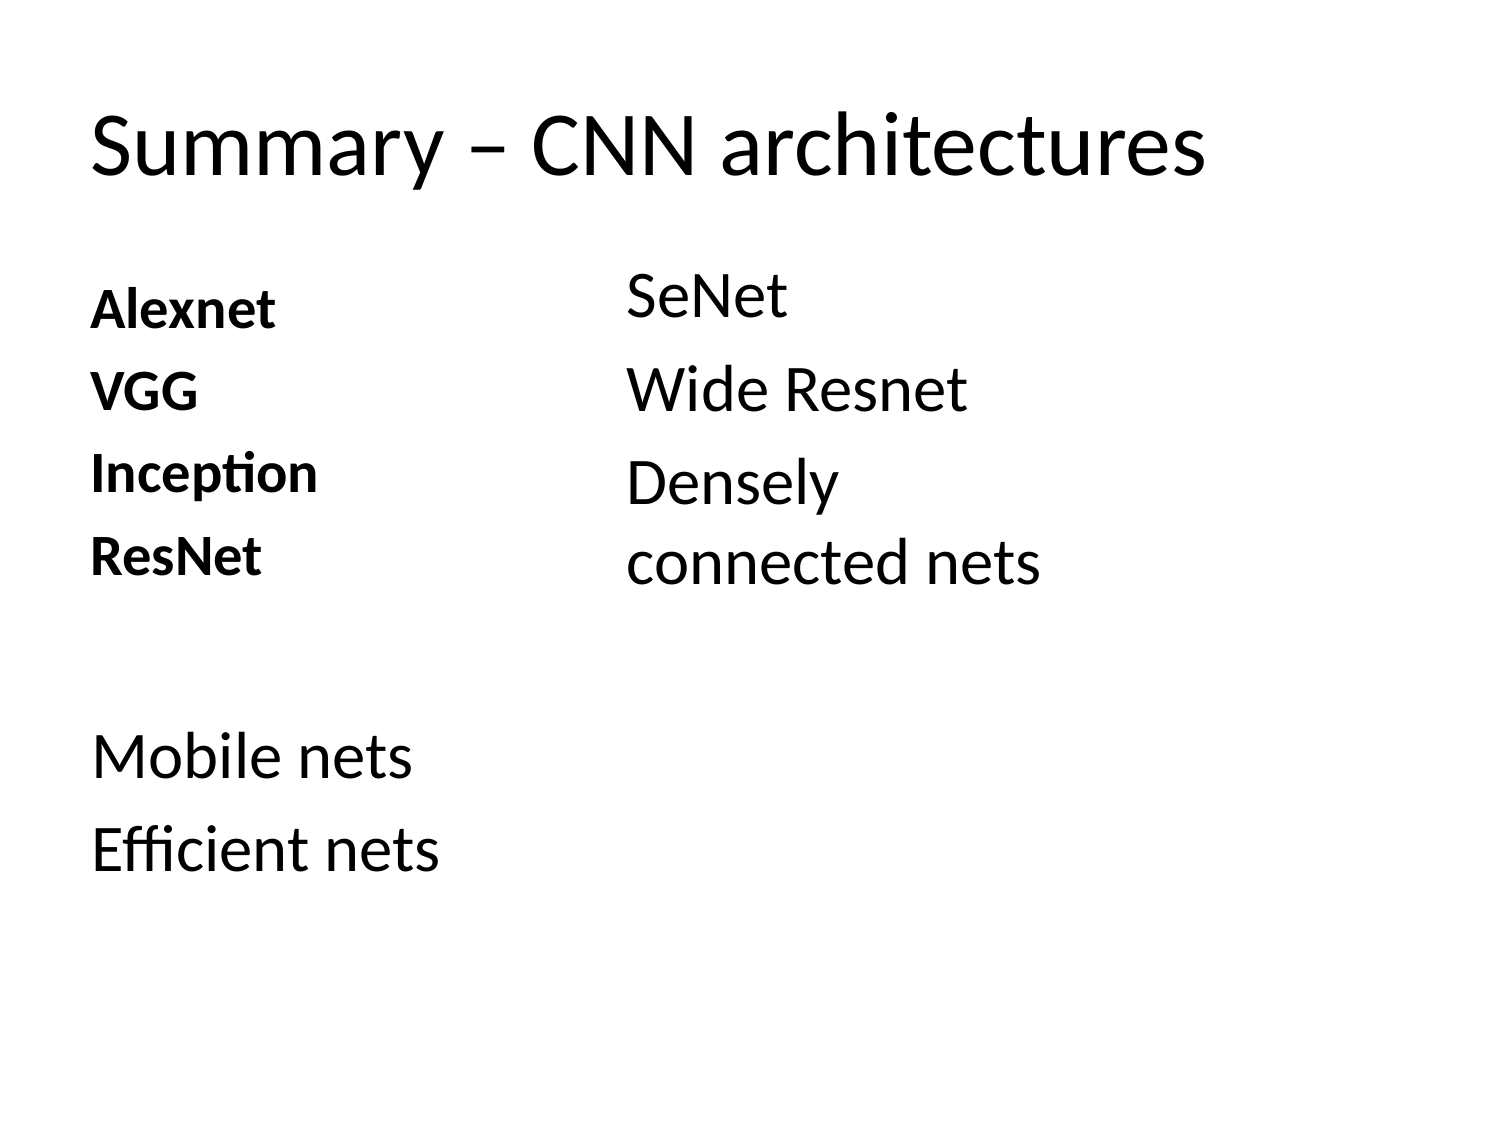

# Summary – CNN architectures
SeNet
Wide Resnet
Densely connected nets
Alexnet
VGG
Inception
ResNet
Mobile nets
Efficient nets